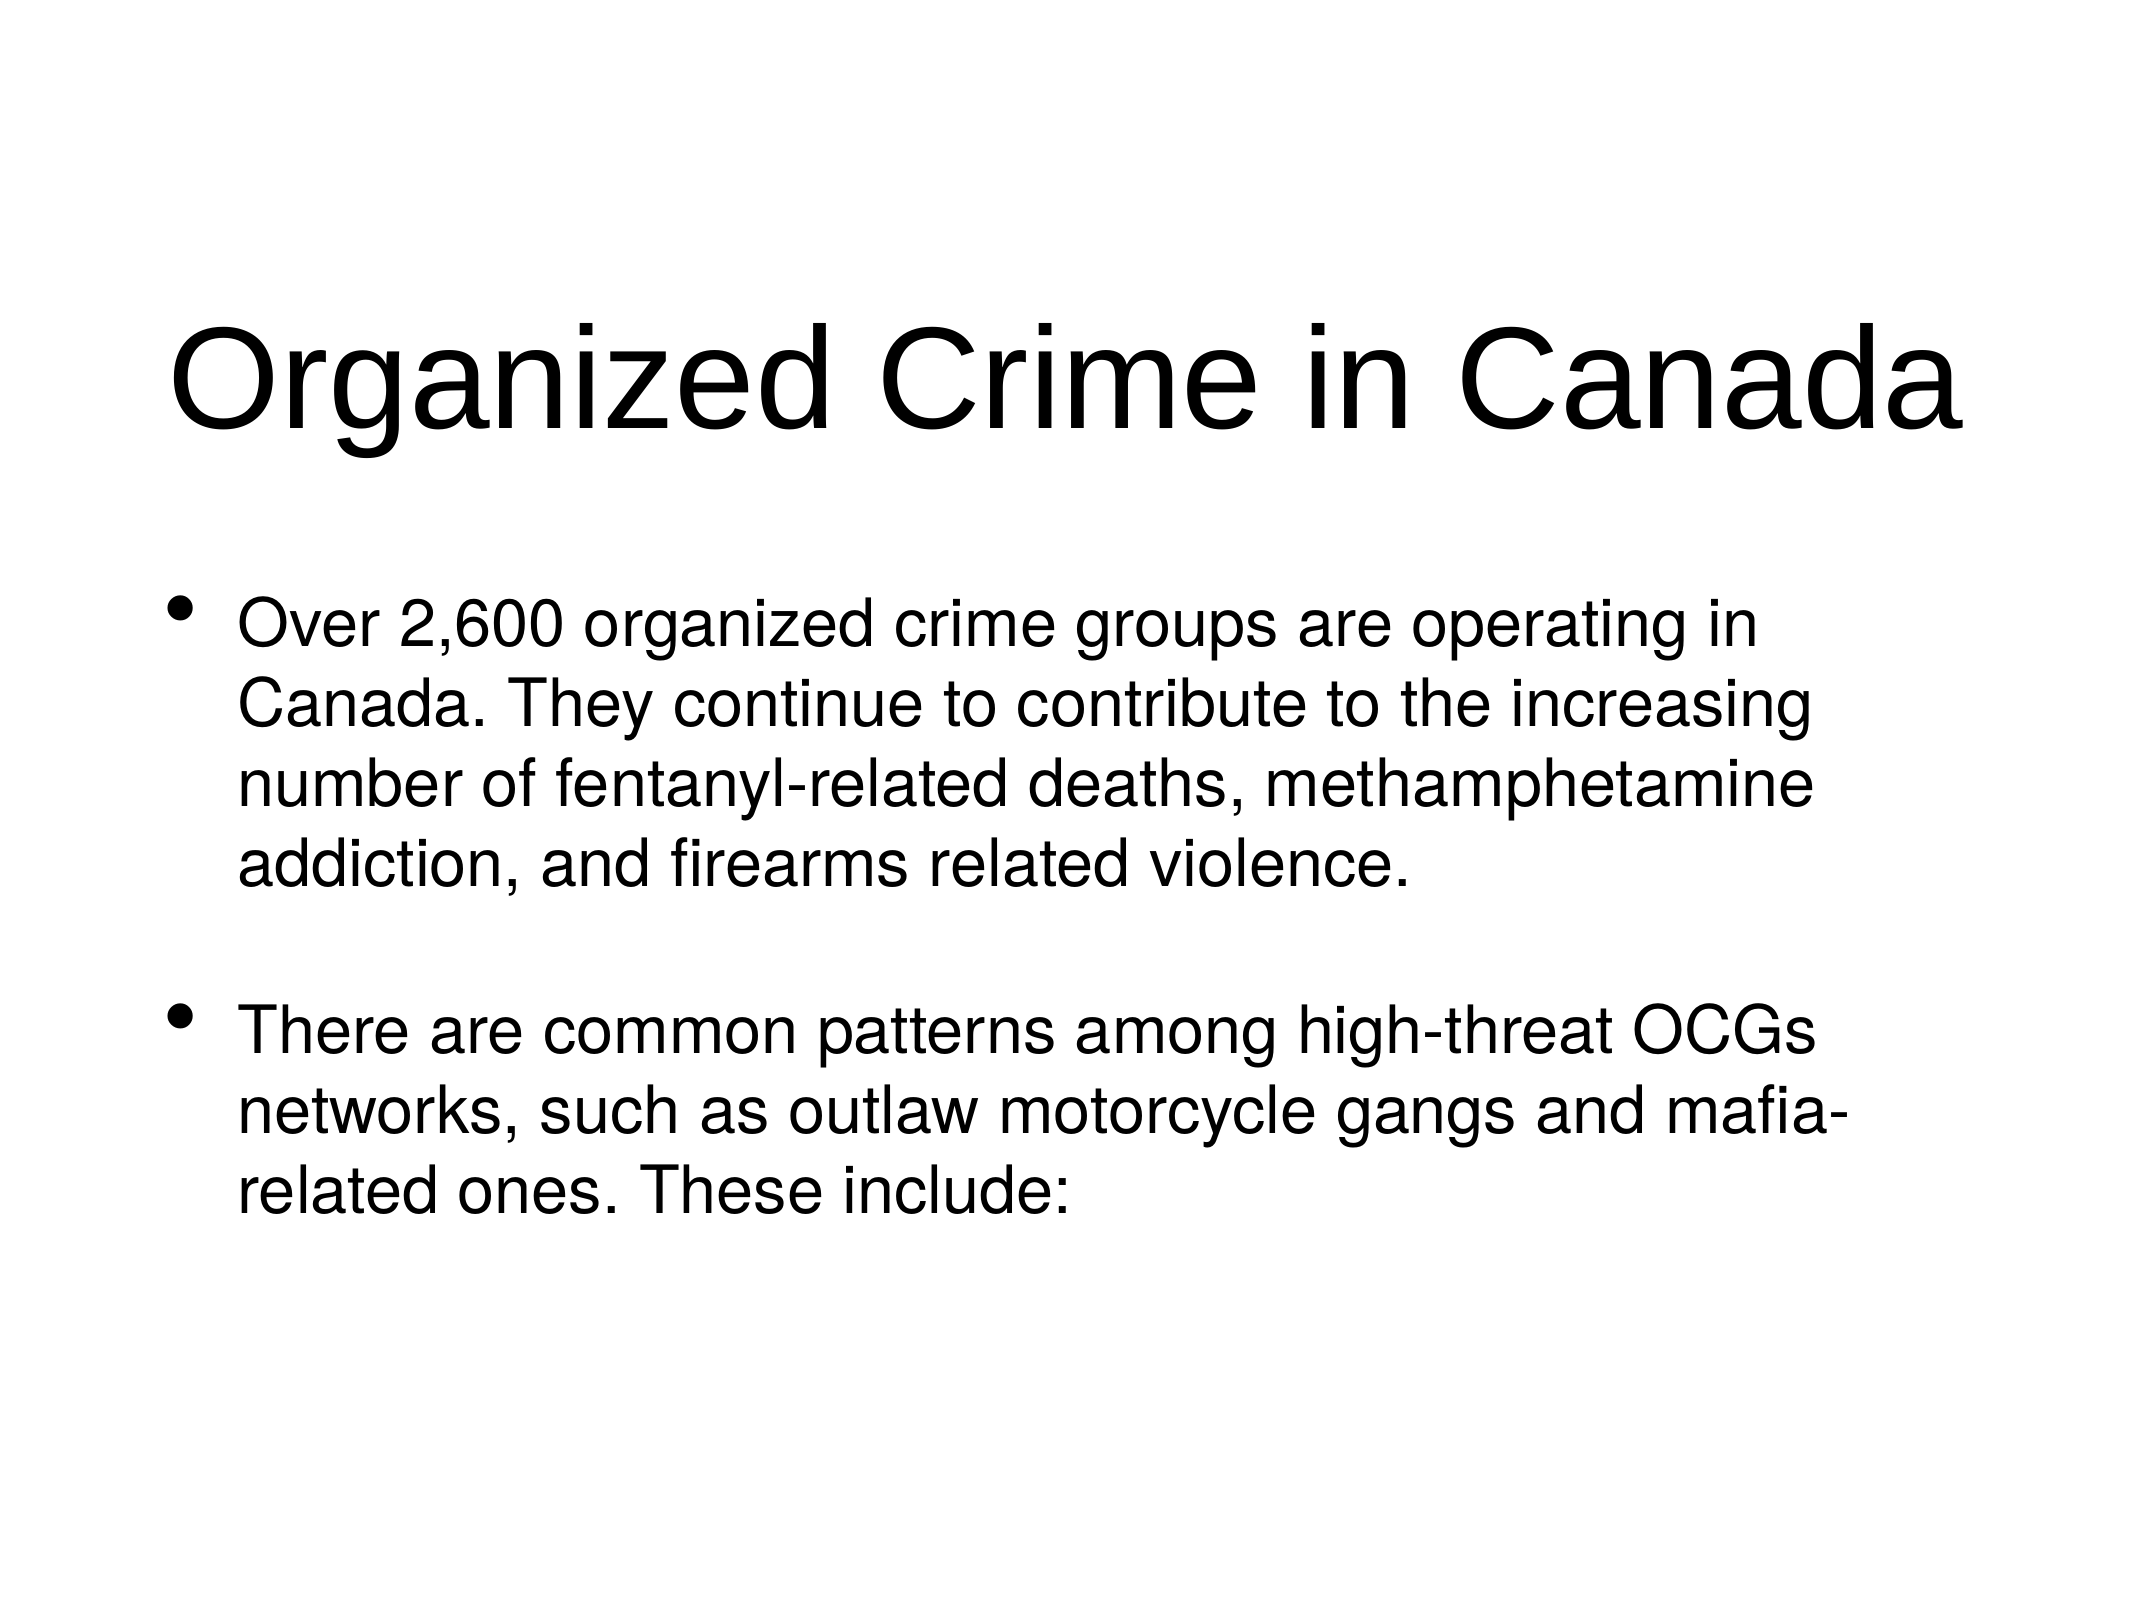

# Organized Crime in Canada
Over 2,600 organized crime groups are operating in Canada. They continue to contribute to the increasing number of fentanyl-related deaths, methamphetamine addiction, and firearms related violence.
There are common patterns among high-threat OCGs networks, such as outlaw motorcycle gangs and mafia-related ones. These include: